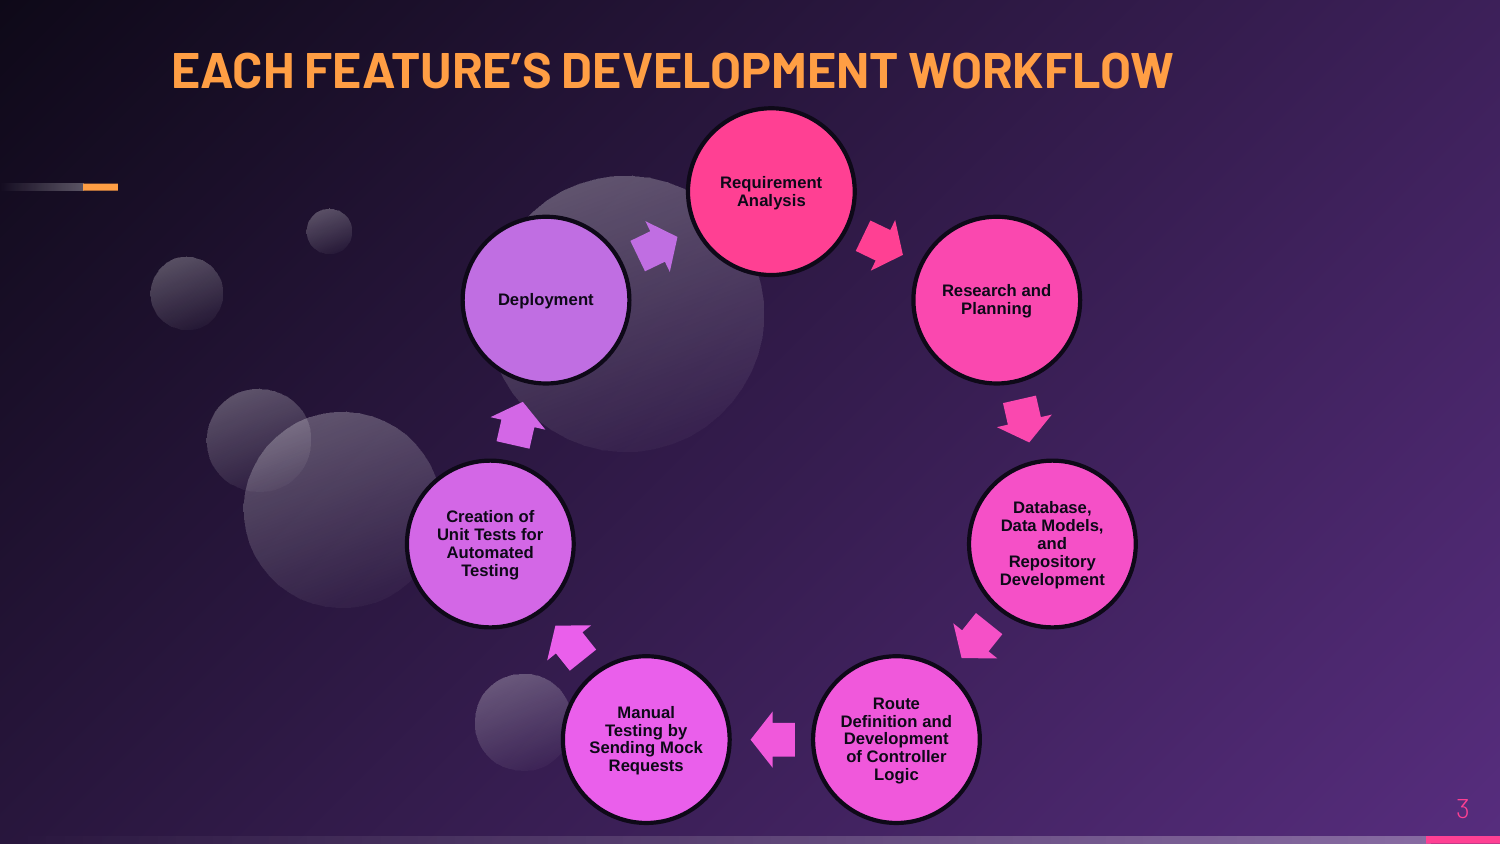

# EACH FEATURE’S DEVELOPMENT WORKFLOW
Requirement Analysis

Research and Planning

Database, Data Models, and Repository Development

Route Definition and Development of Controller Logic

Manual Testing by Sending Mock Requests

Creation of Unit Tests for Automated Testing

Deployment

3